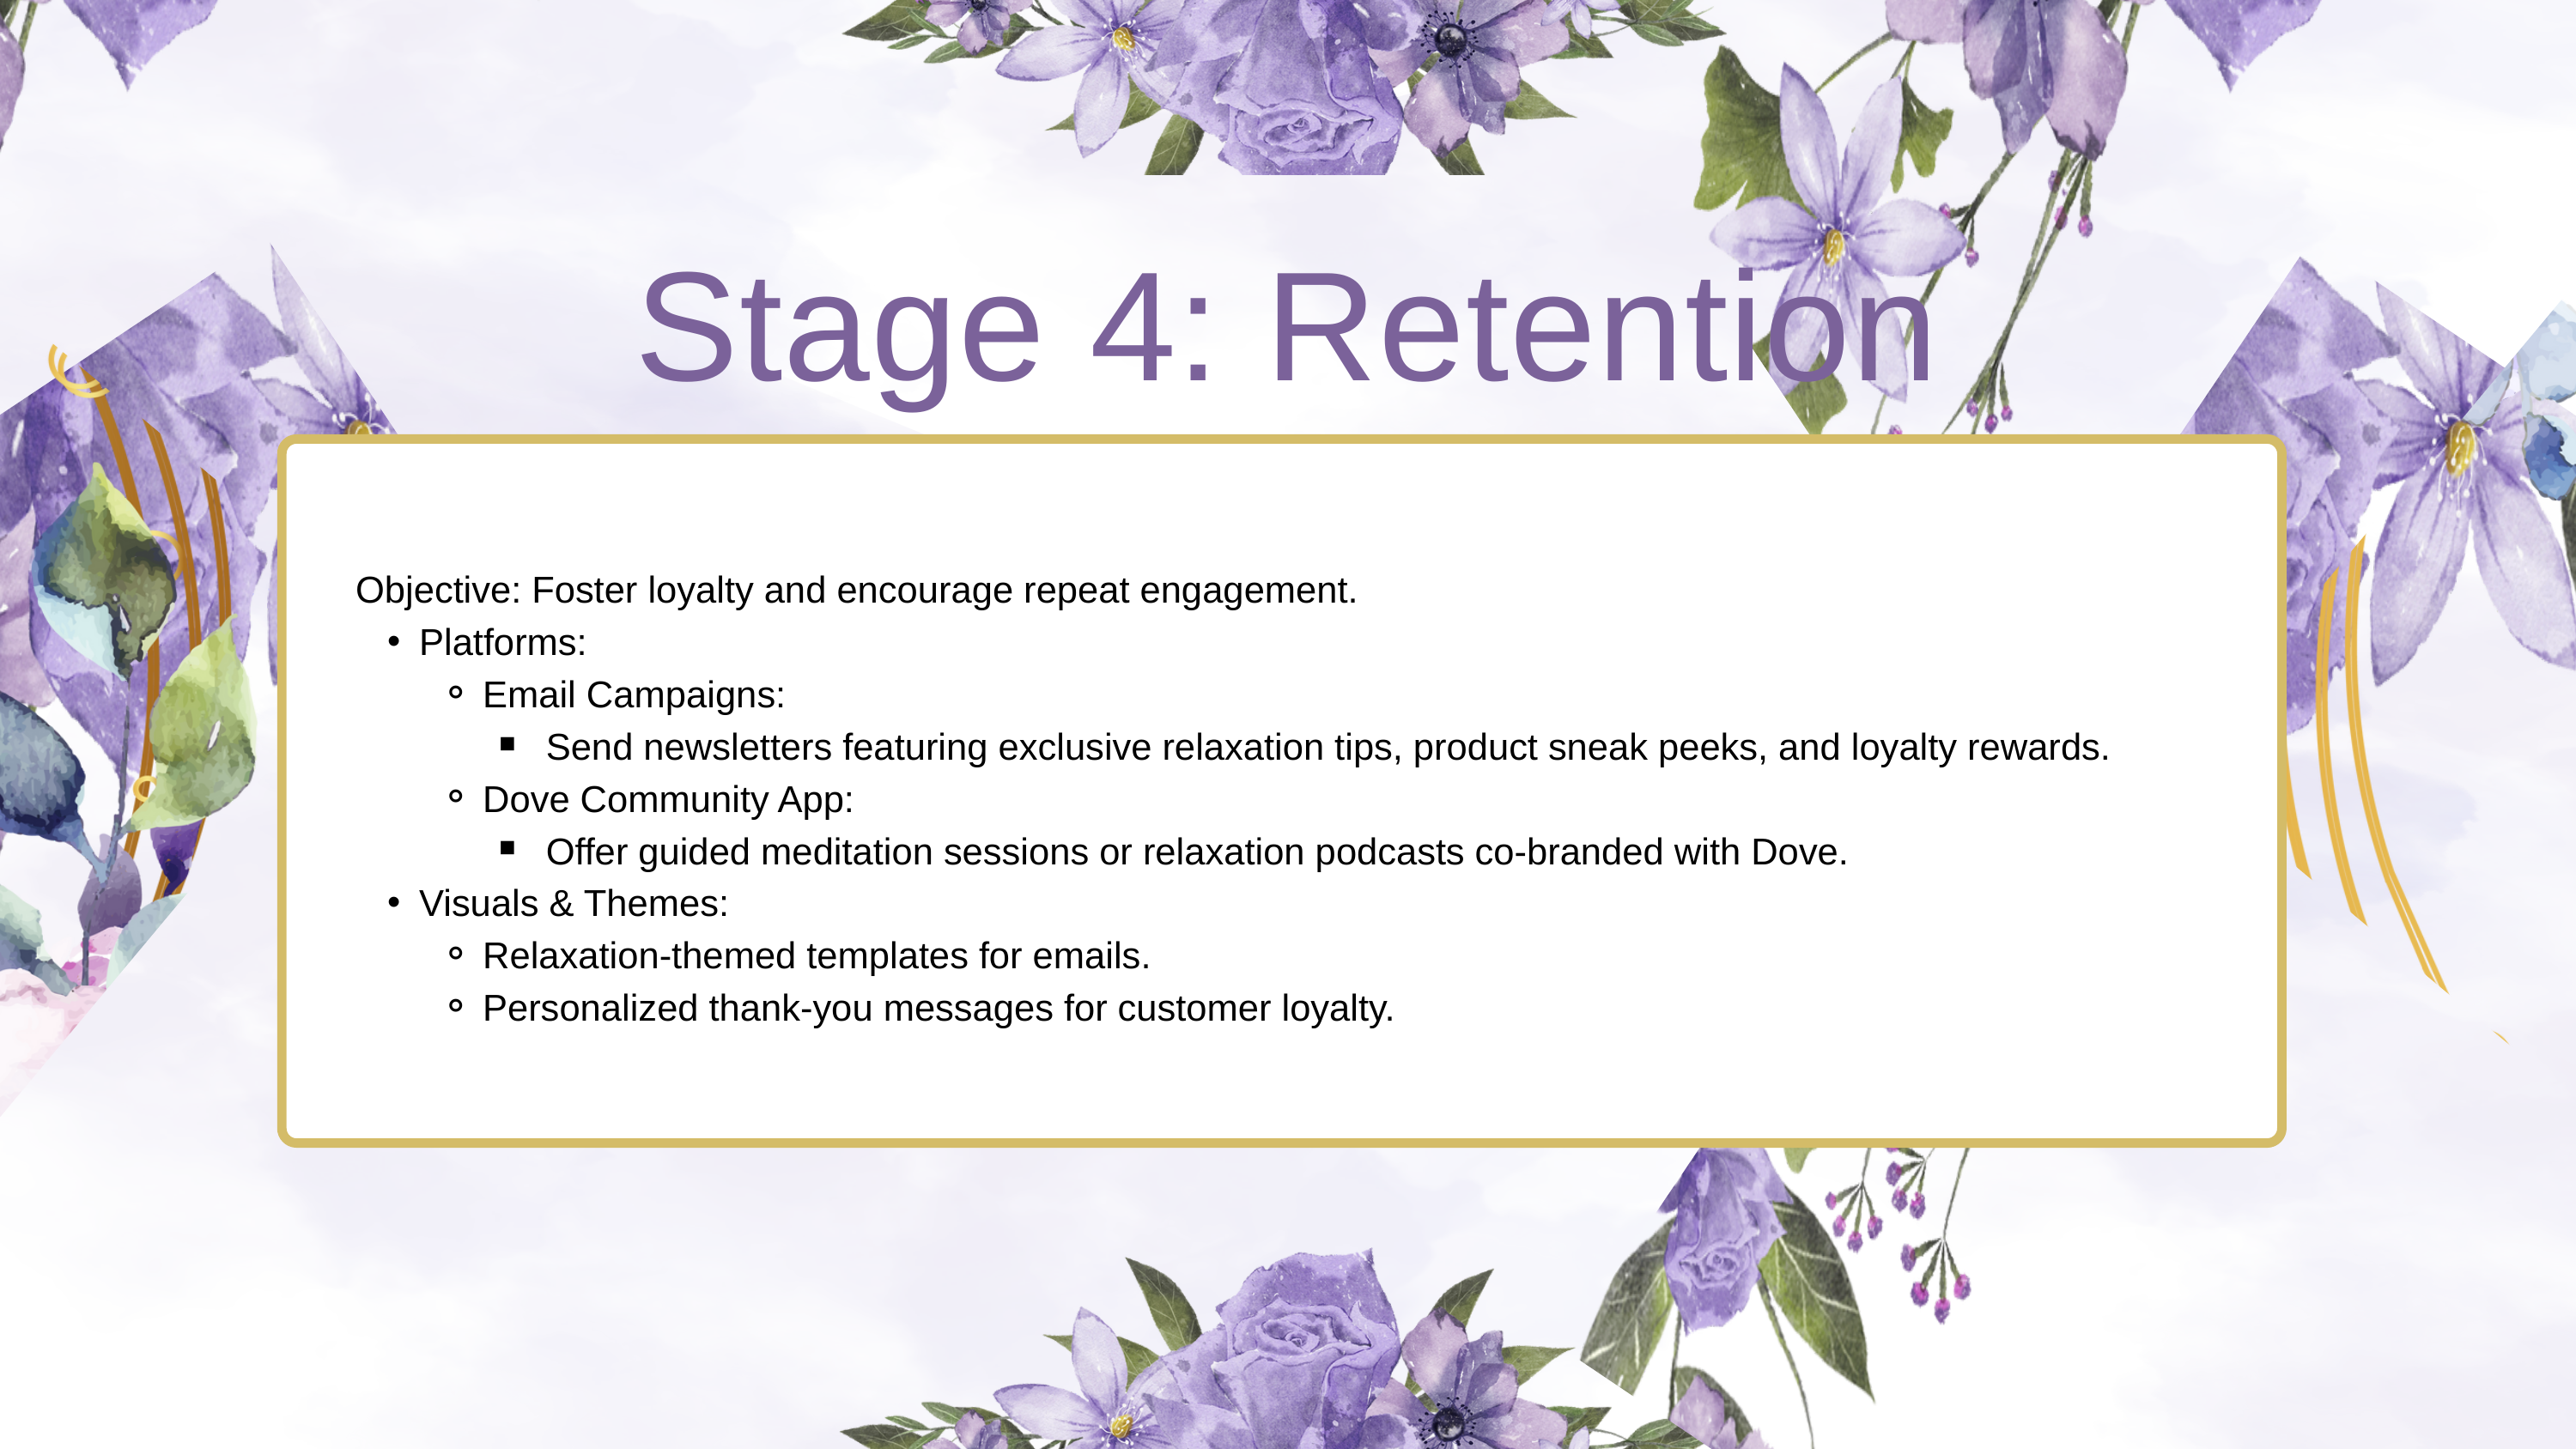

Stage 4: Retention

Objective: Foster loyalty and encourage repeat engagement.
Platforms:
Email Campaigns:
Send newsletters featuring exclusive relaxation tips, product sneak peeks, and loyalty rewards.
Dove Community App:
Offer guided meditation sessions or relaxation podcasts co-branded with Dove.
Visuals & Themes:
Relaxation-themed templates for emails.
Personalized thank-you messages for customer loyalty.